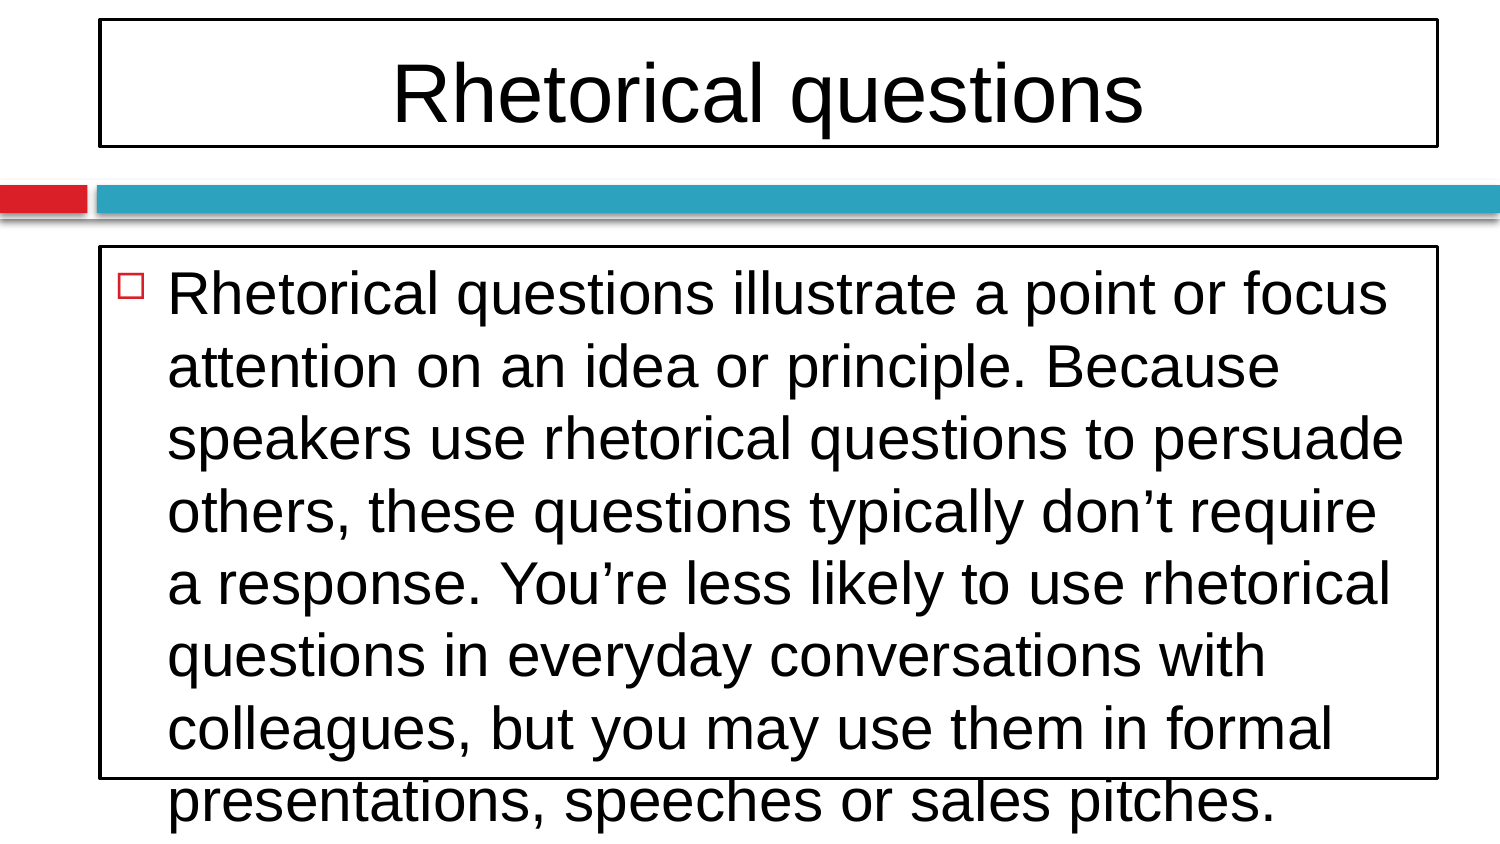

# Rhetorical questions
Rhetorical questions illustrate a point or focus attention on an idea or principle. Because speakers use rhetorical questions to persuade others, these questions typically don’t require a response. You’re less likely to use rhetorical questions in everyday conversations with colleagues, but you may use them in formal presentations, speeches or sales pitches.